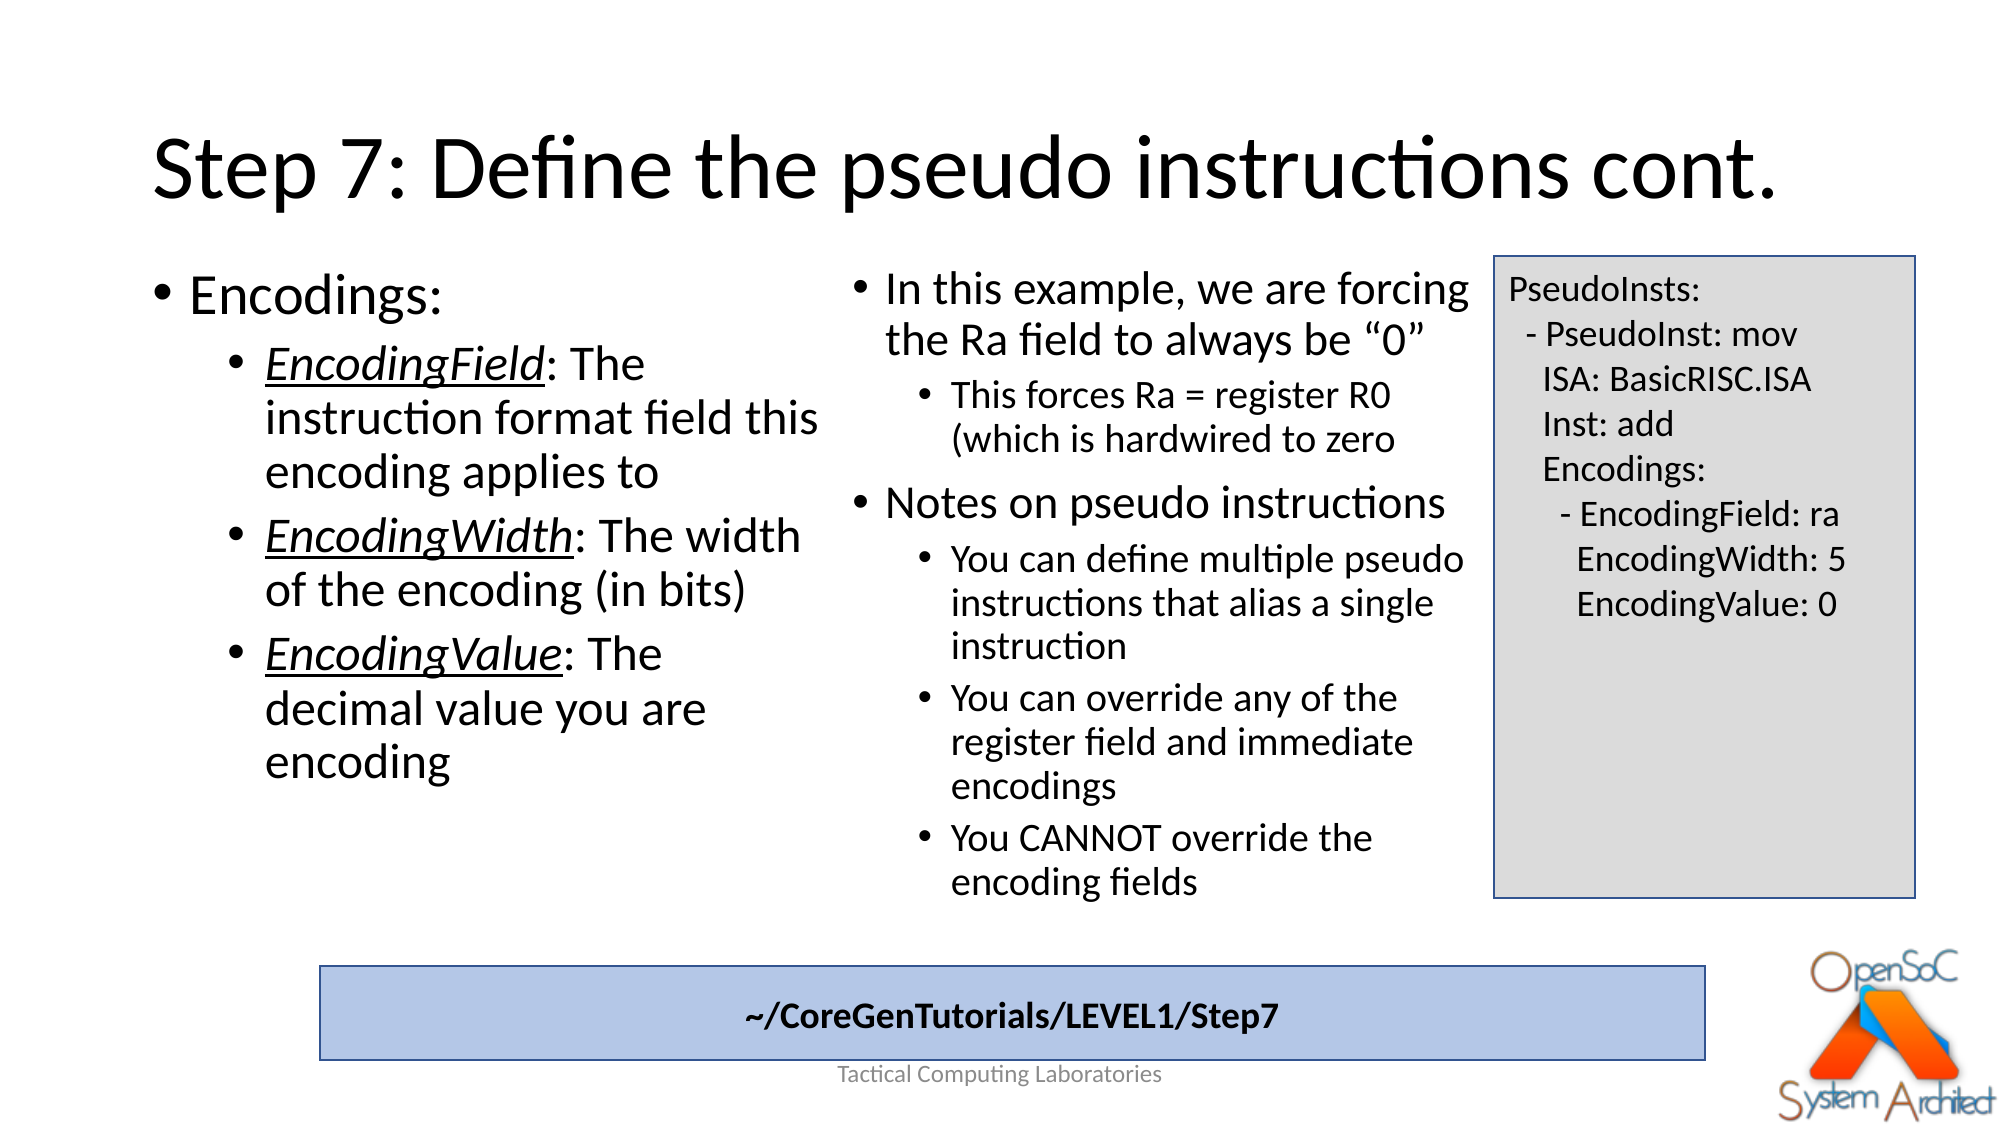

# Step 7: Define the pseudo instructions cont.
Encodings:
EncodingField: The instruction format field this encoding applies to
EncodingWidth: The width of the encoding (in bits)
EncodingValue: The decimal value you are encoding
PseudoInsts:
  - PseudoInst: mov
    ISA: BasicRISC.ISA
    Inst: add
    Encodings:
      - EncodingField: ra
        EncodingWidth: 5
        EncodingValue: 0

In this example, we are forcing the Ra field to always be “0”
This forces Ra = register R0 (which is hardwired to zero
Notes on pseudo instructions
You can define multiple pseudo instructions that alias a single instruction
You can override any of the register field and immediate encodings
You CANNOT override the encoding fields

~/CoreGenTutorials/LEVEL1/Step7
Tactical Computing Laboratories